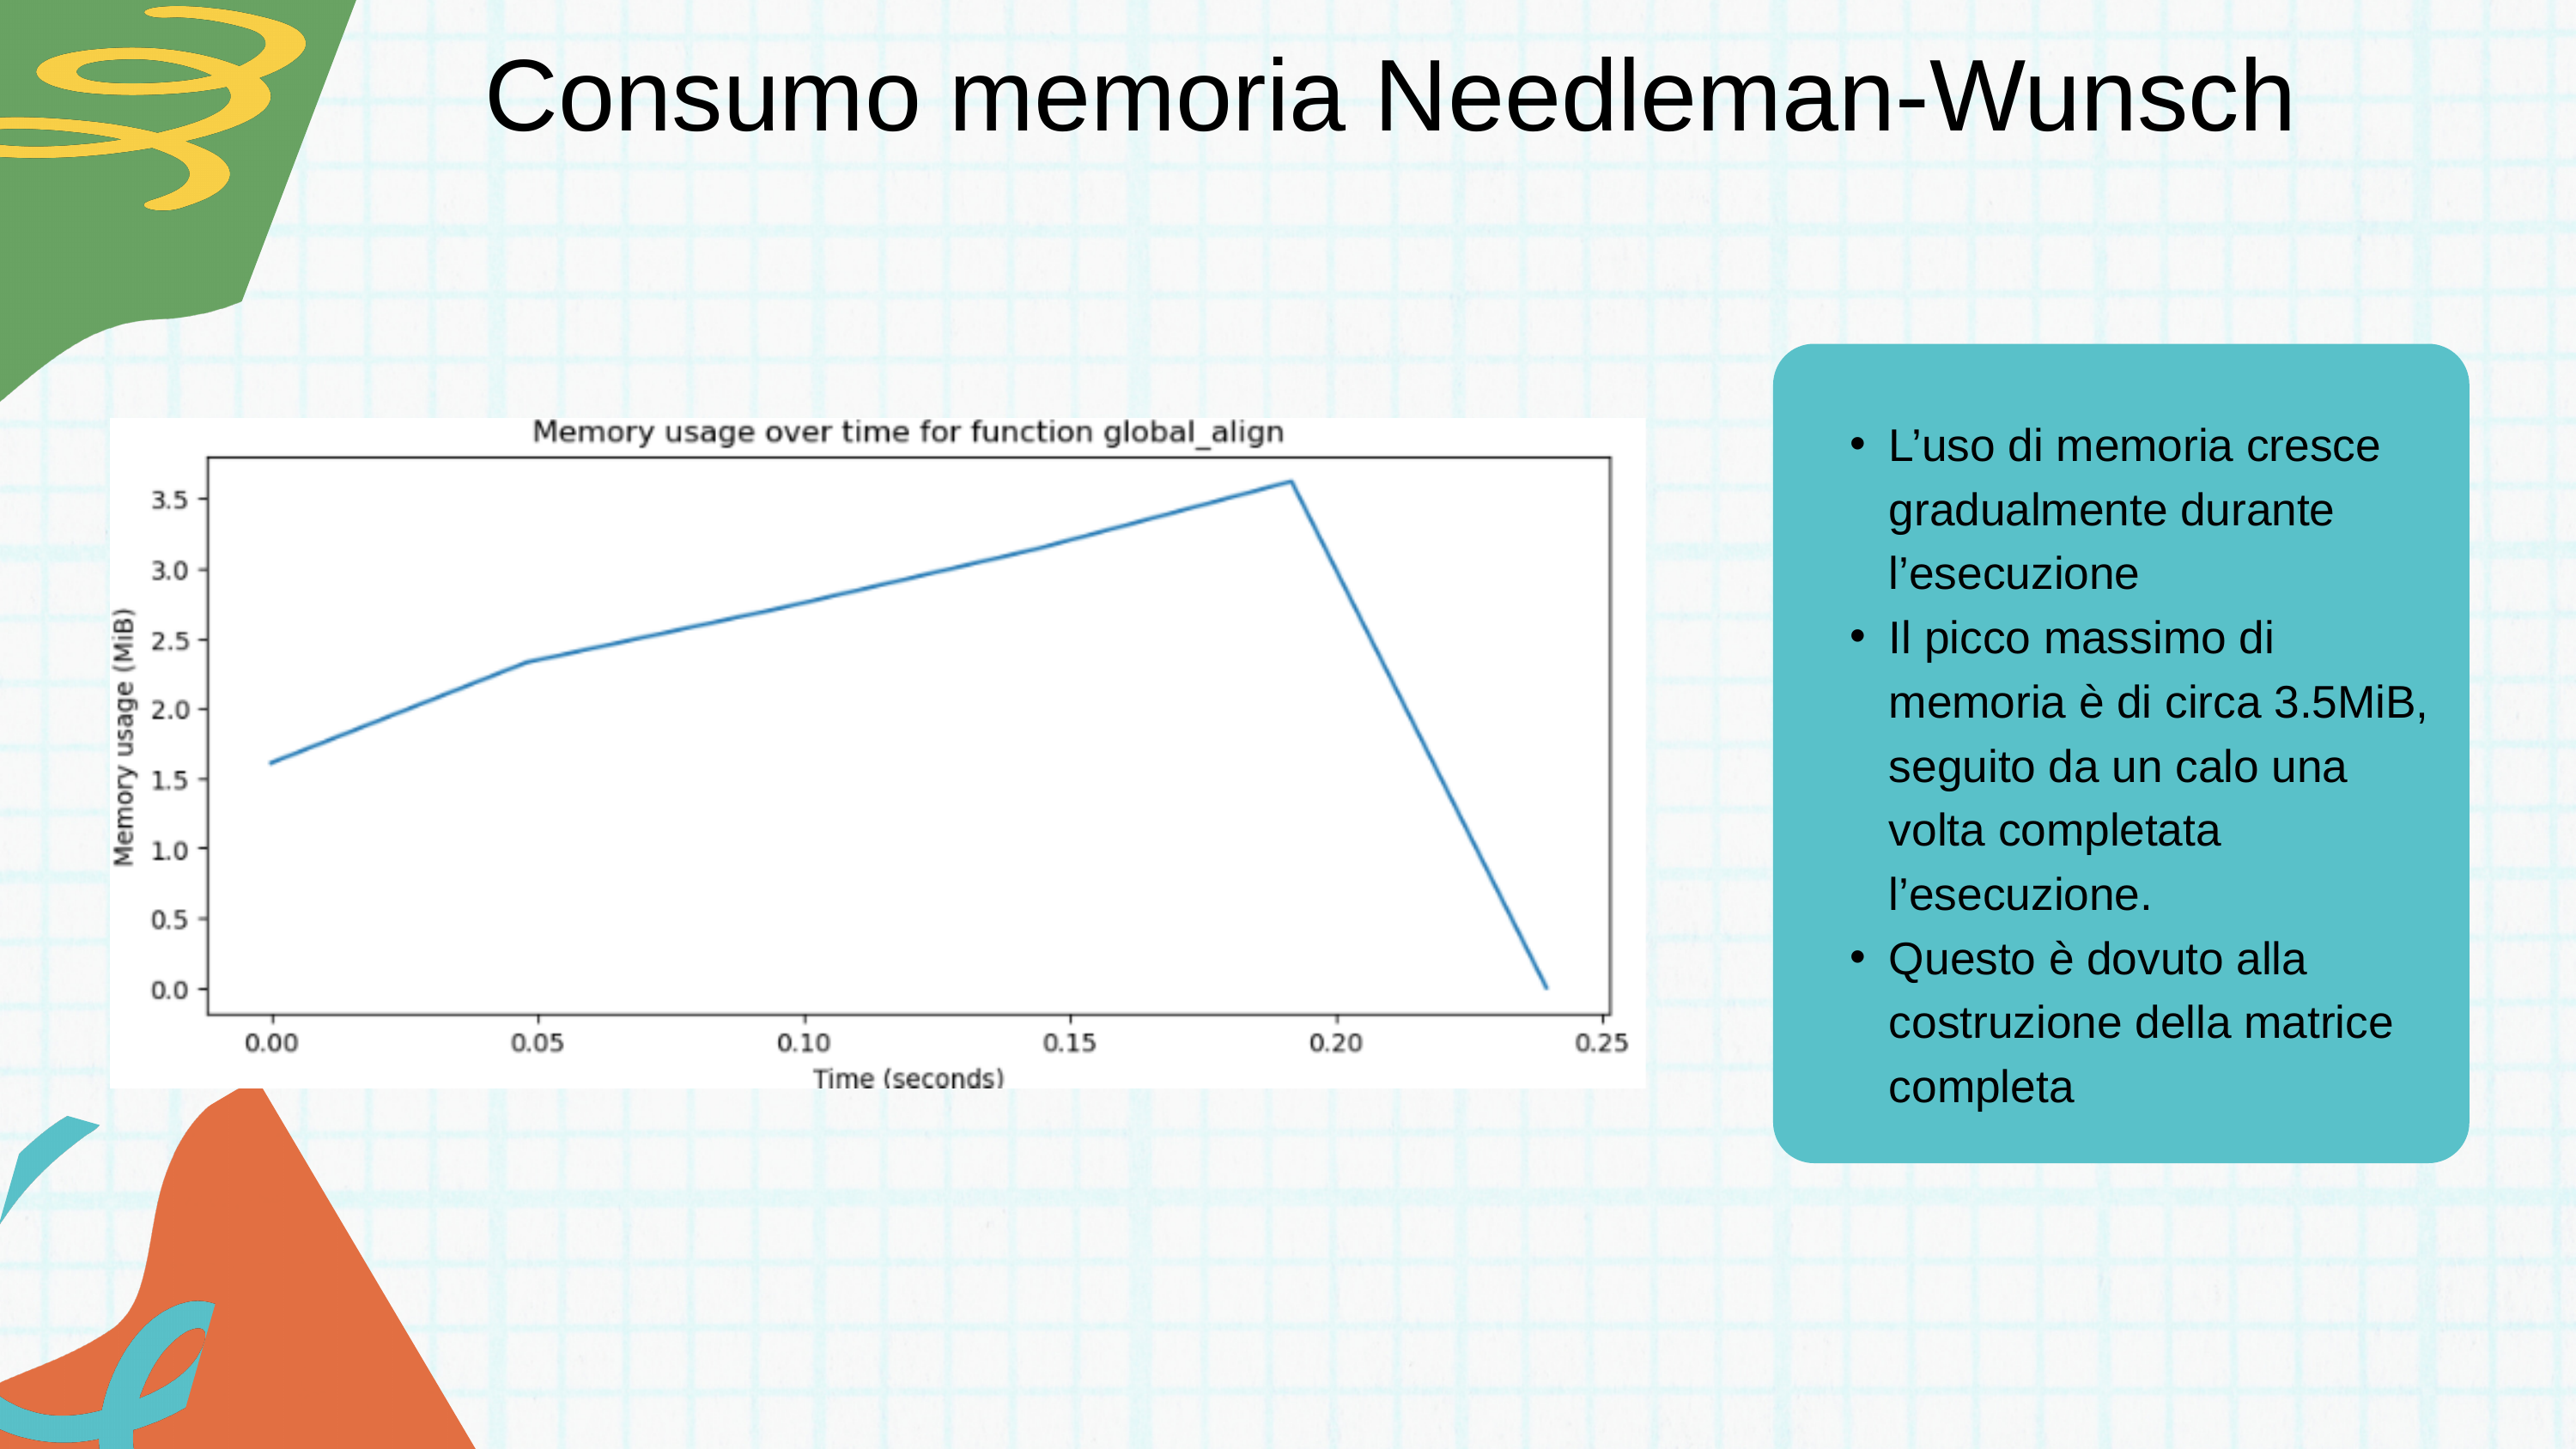

Consumo memoria Needleman-Wunsch

L’uso di memoria cresce gradualmente durante l’esecuzione
Il picco massimo di memoria è di circa 3.5MiB, seguito da un calo una volta completata l’esecuzione.
Questo è dovuto alla costruzione della matrice completa